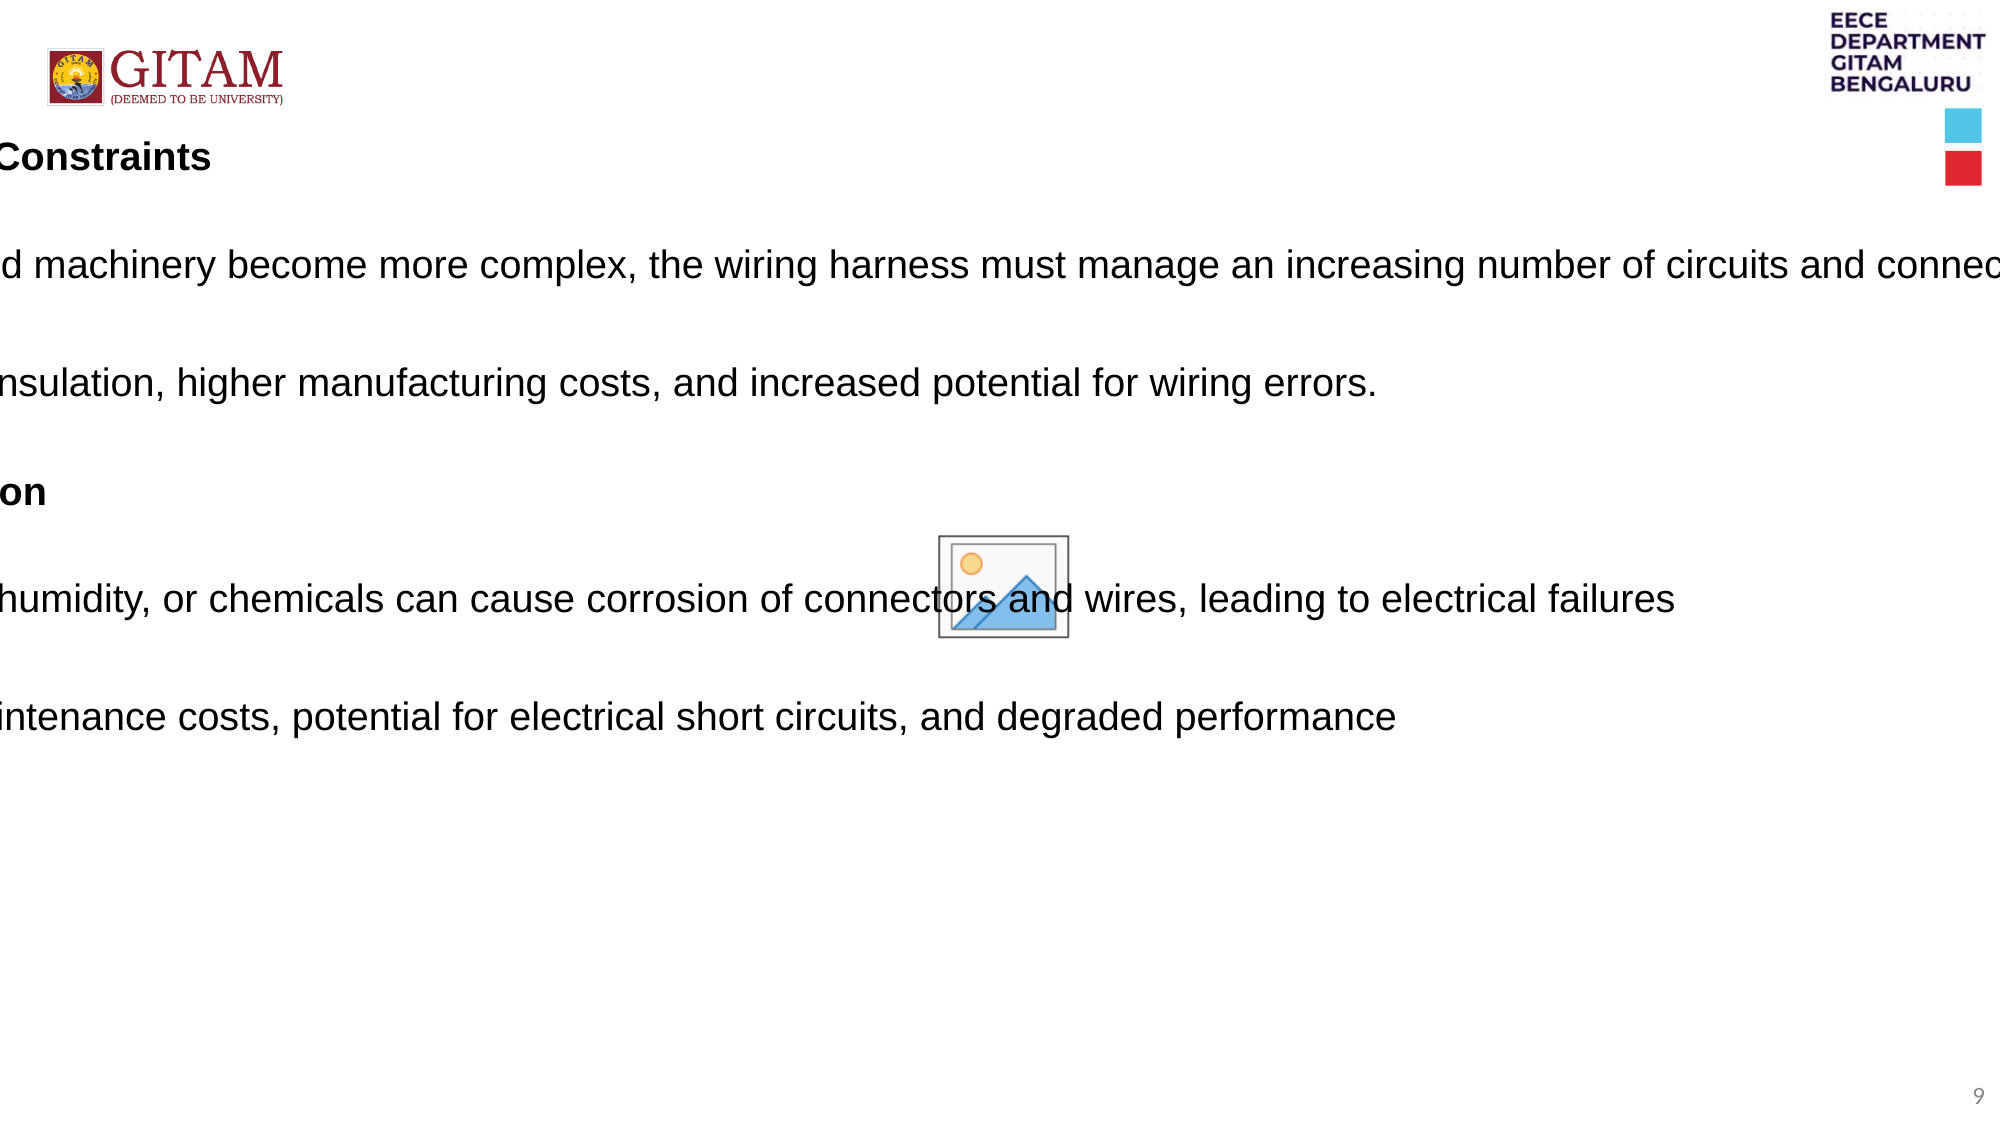

Complexity and size Constraints

As modern vehicles and machinery become more complex, the wiring harness must manage an increasing number of circuits and connections in a limited space

Impact: Difficulties in insulation, higher manufacturing costs, and increased potential for wiring errors.

Moisture and Corrosion

Exposure to moisture, humidity, or chemicals can cause corrosion of connectors and wires, leading to electrical failures

Impact: Increased maintenance costs, potential for electrical short circuits, and degraded performance
9